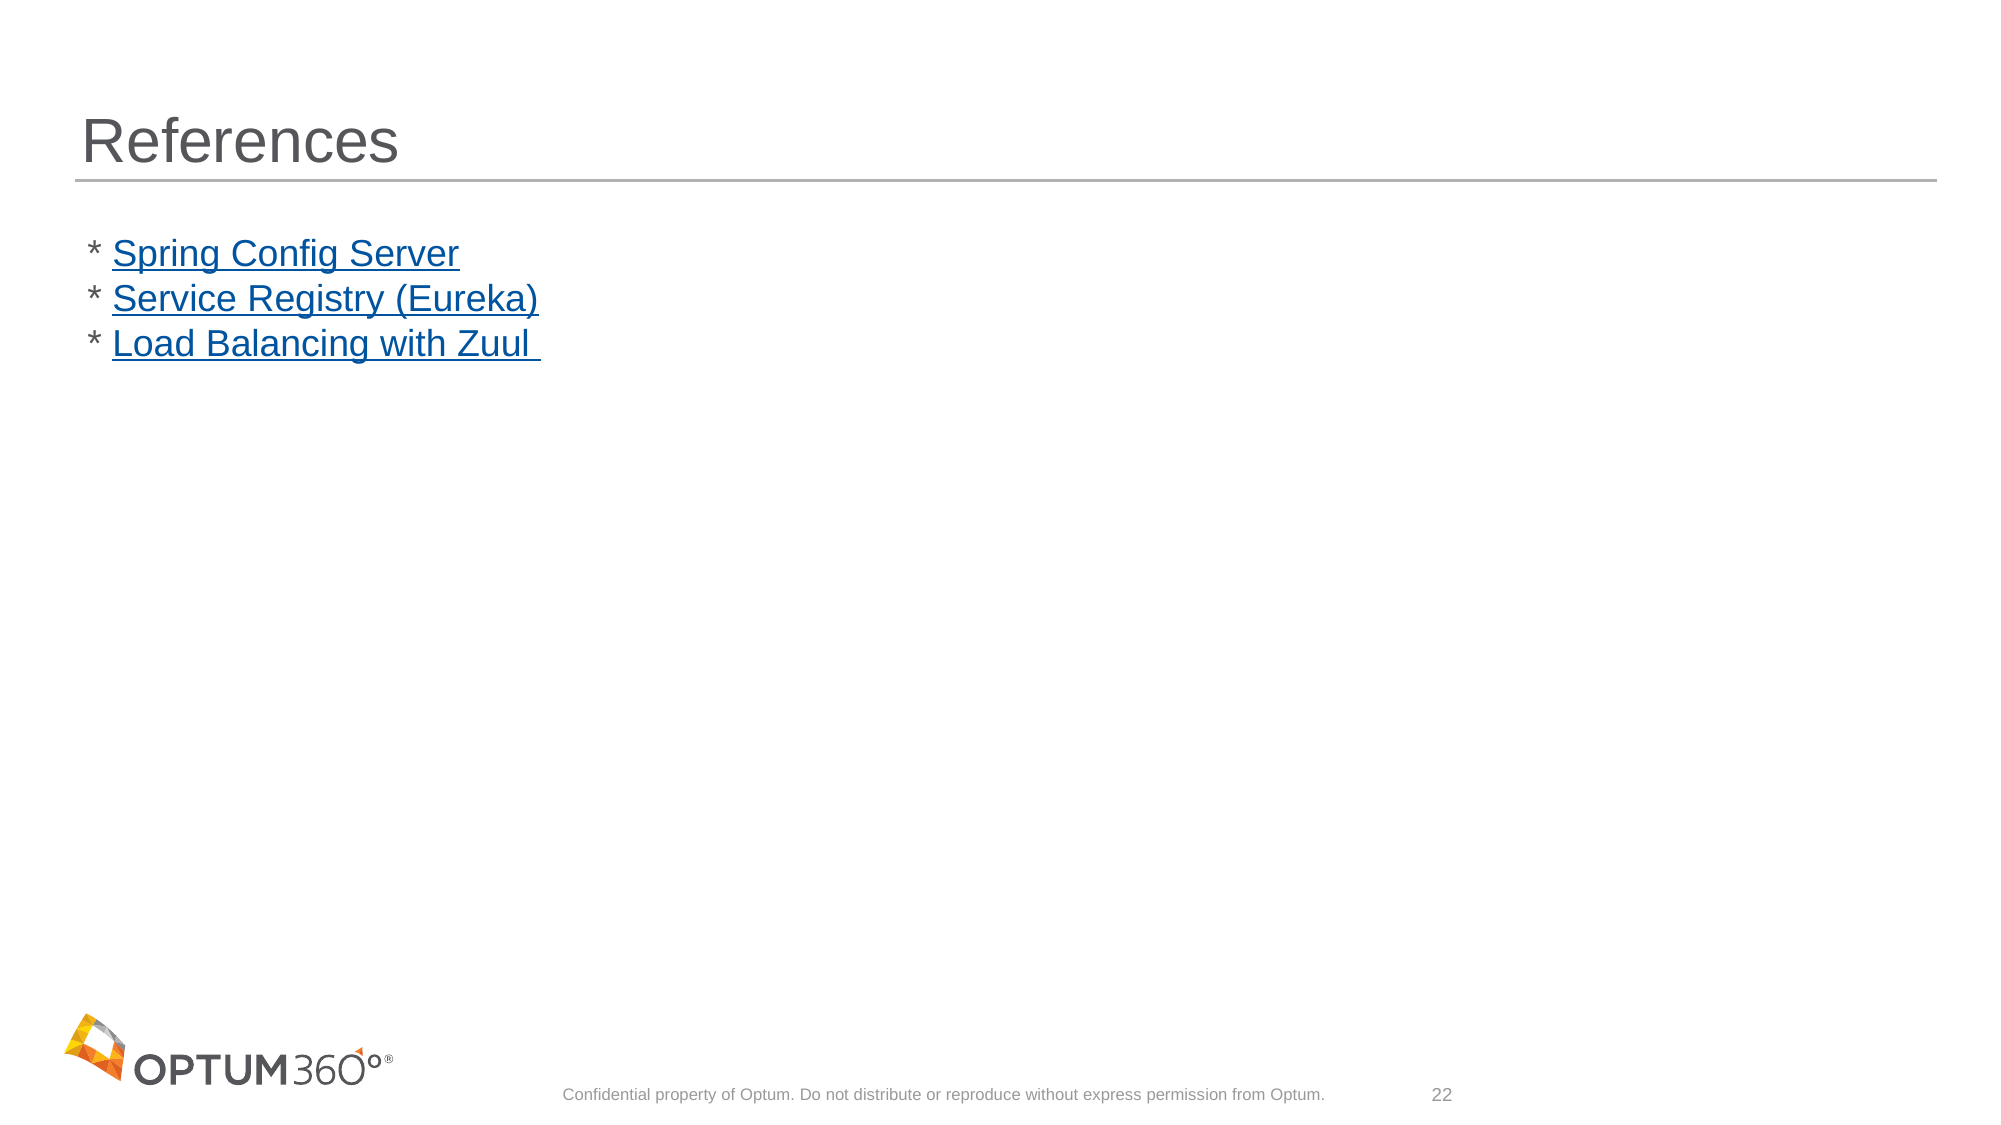

# References
* Spring Config Server
* Service Registry (Eureka)
* Load Balancing with Zuul

Confidential property of Optum. Do not distribute or reproduce without express permission from Optum.
22